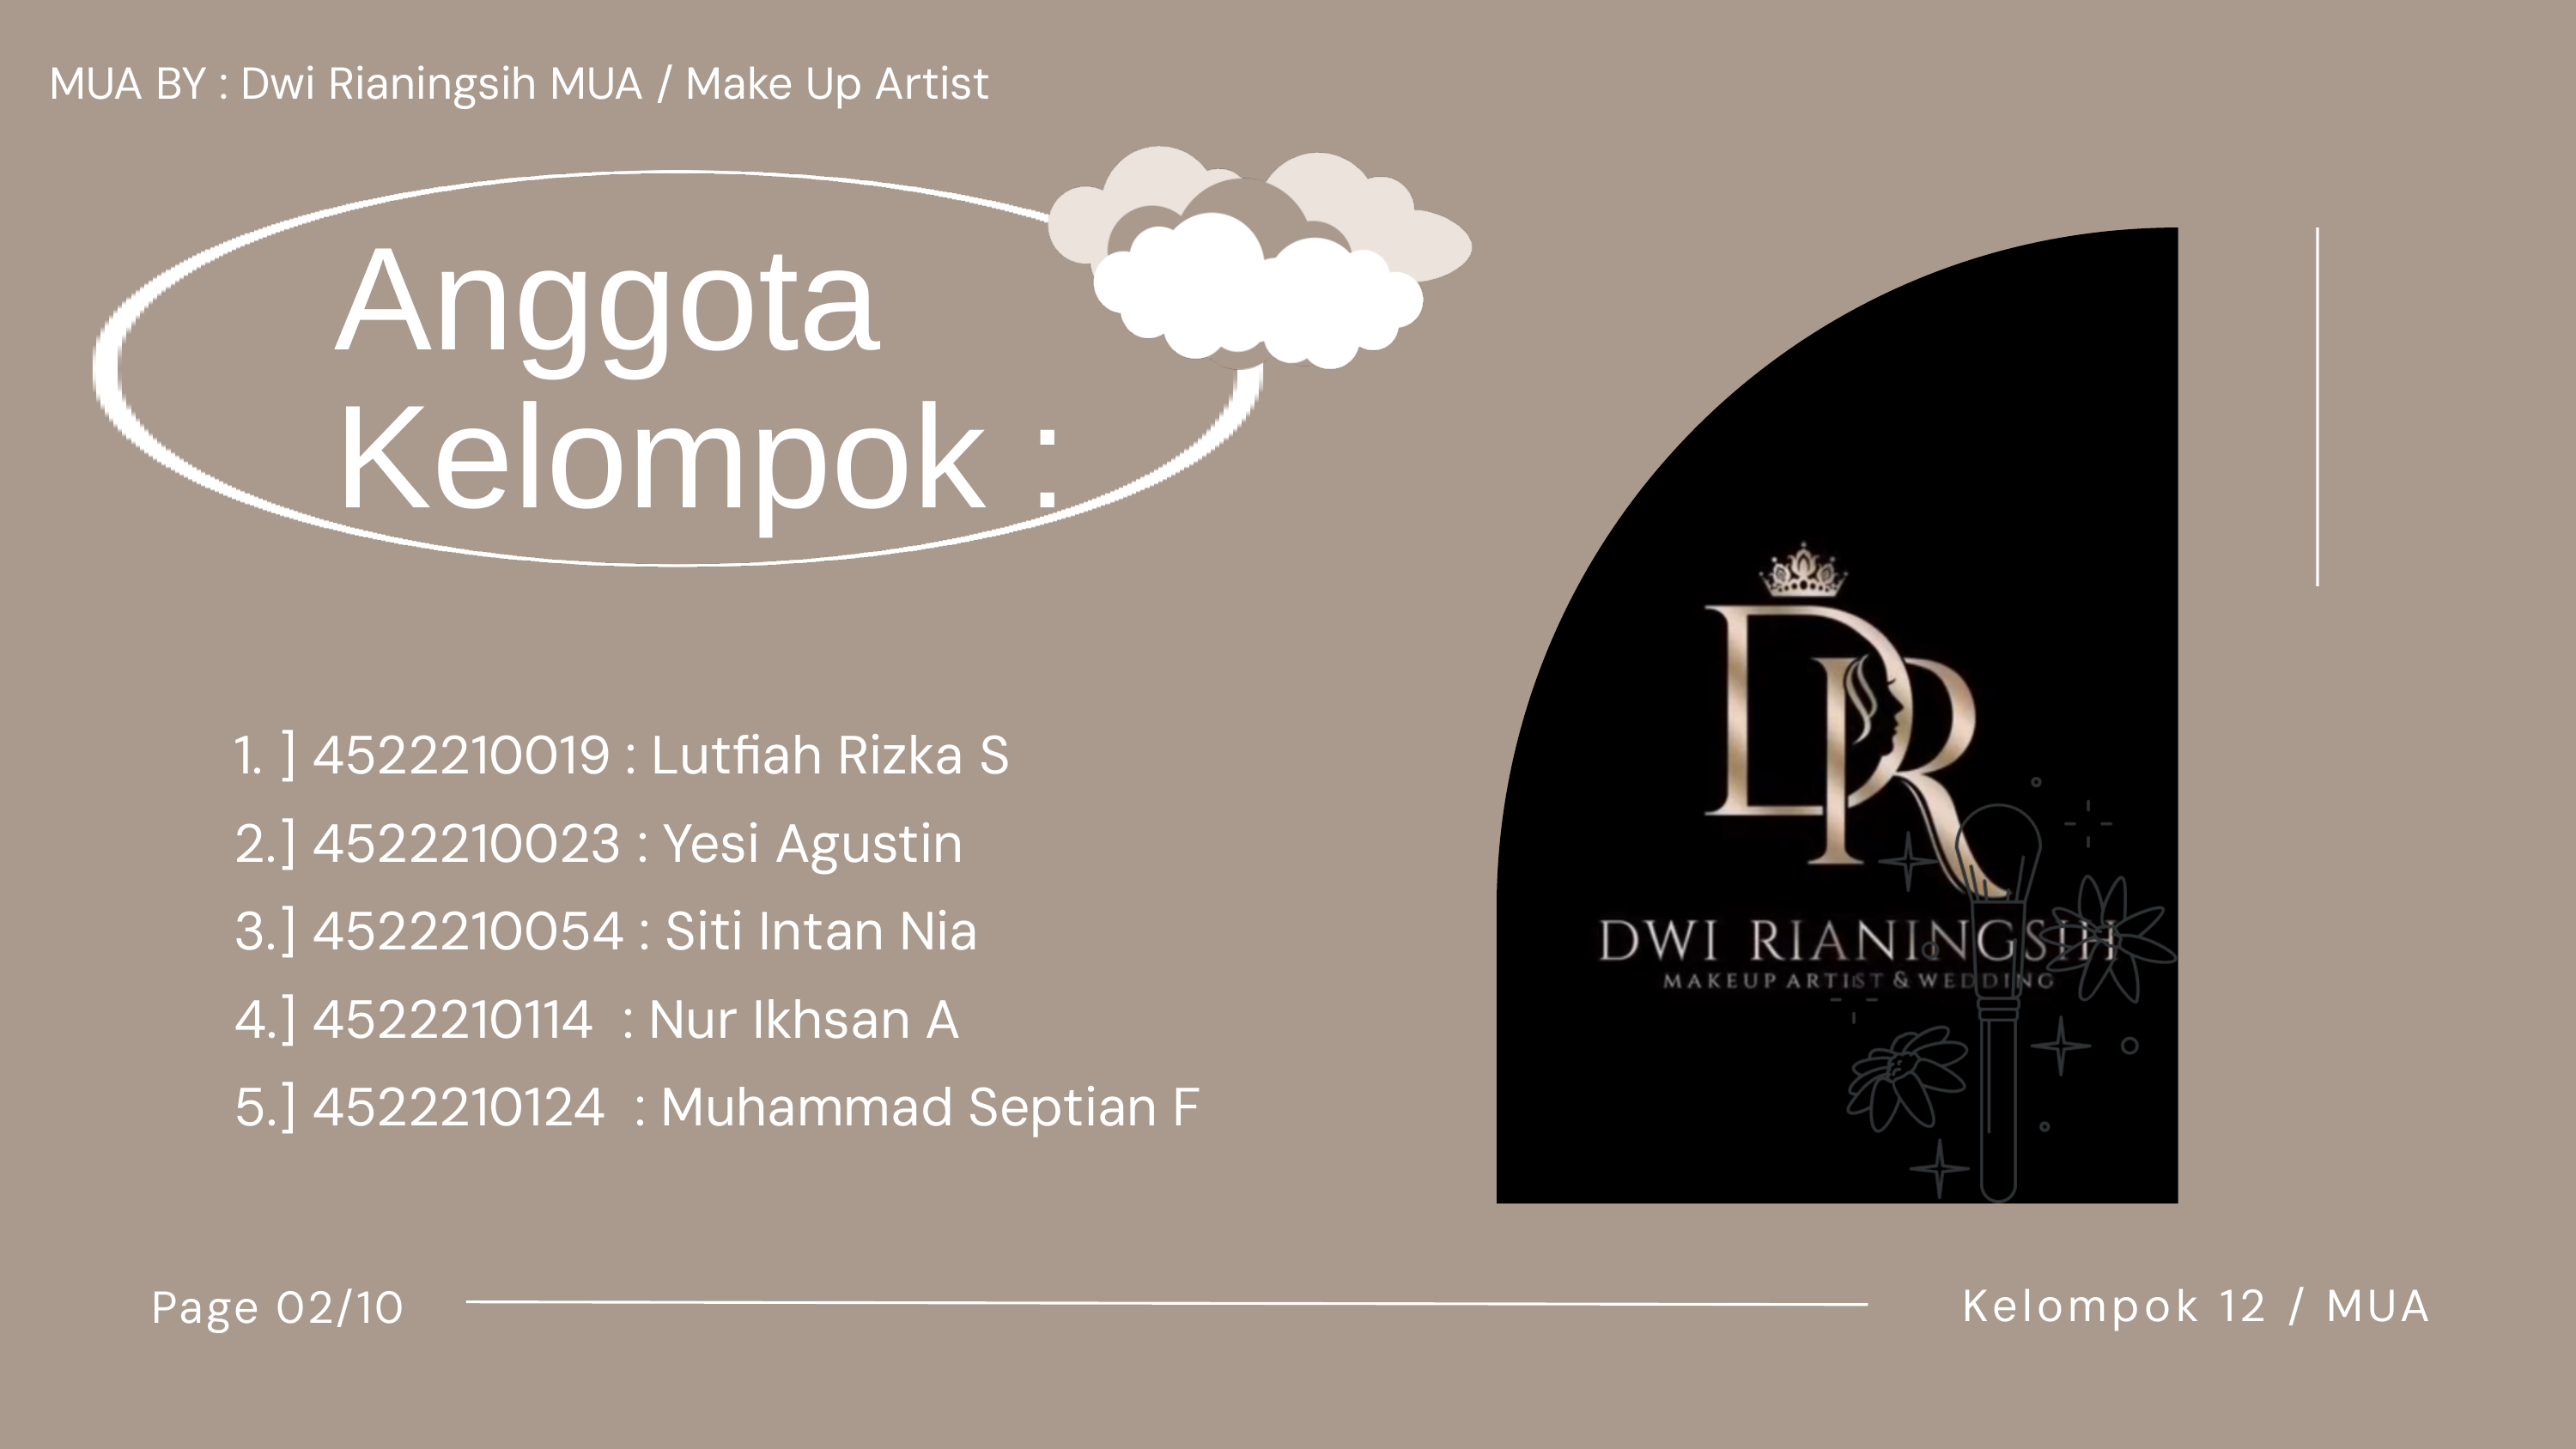

MUA BY : Dwi Rianingsih MUA / Make Up Artist

Anggota
Kelompok :

] 4522210019 : Lutfiah Rizka S
] 4522210023 : Yesi Agustin
] 4522210054 : Siti Intan Nia
] 4522210114  : Nur Ikhsan A
] 4522210124  : Muhammad Septian F

Kelompok 12 / MUA
Page 02/10